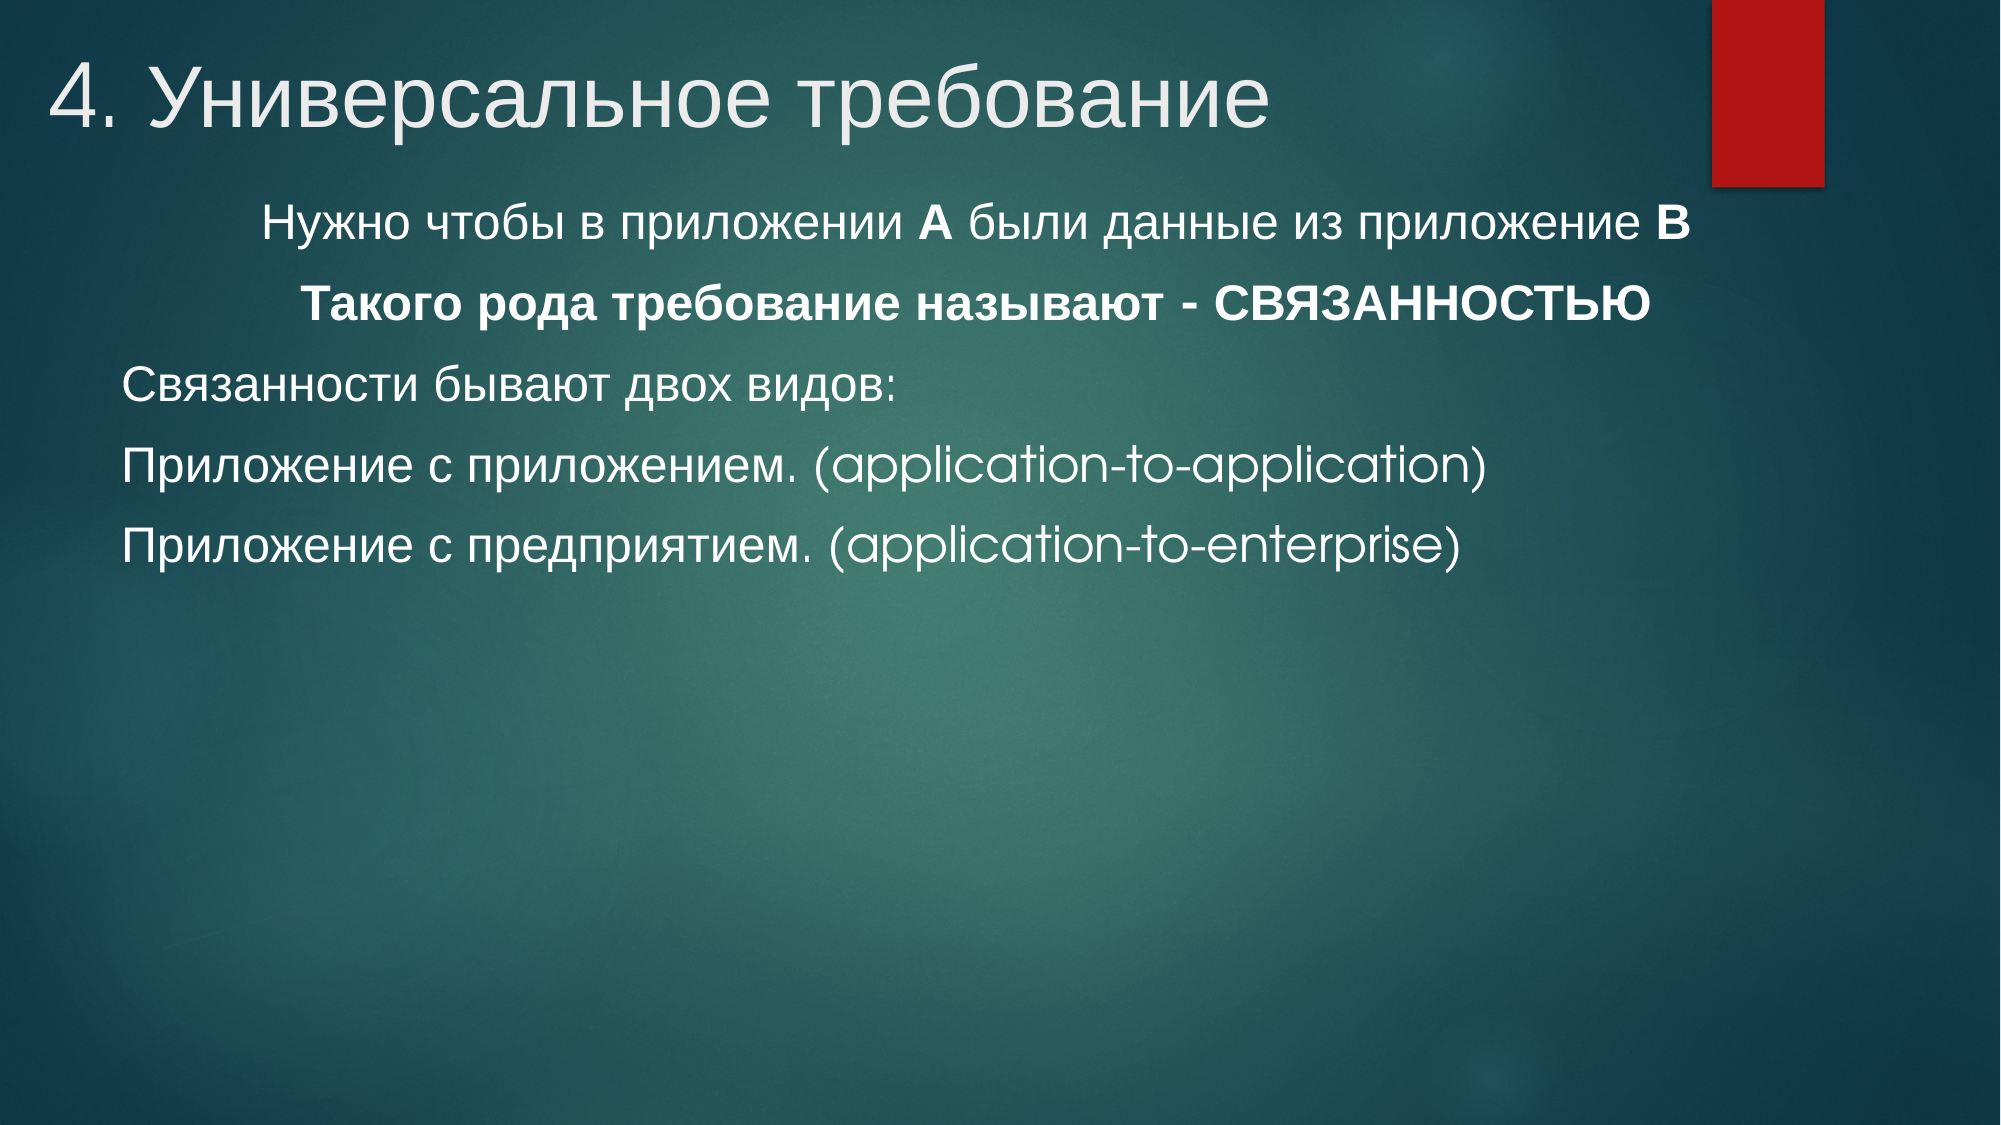

# 4. Универсальное требование
Нужно чтобы в приложении А были данные из приложение В
Такого рода требование называют - СВЯЗАННОСТЬЮ
Связанности бывают двох видов:
Приложение с приложением. (application-to-application)
Приложение с предприятием. (application-to-enterprise)